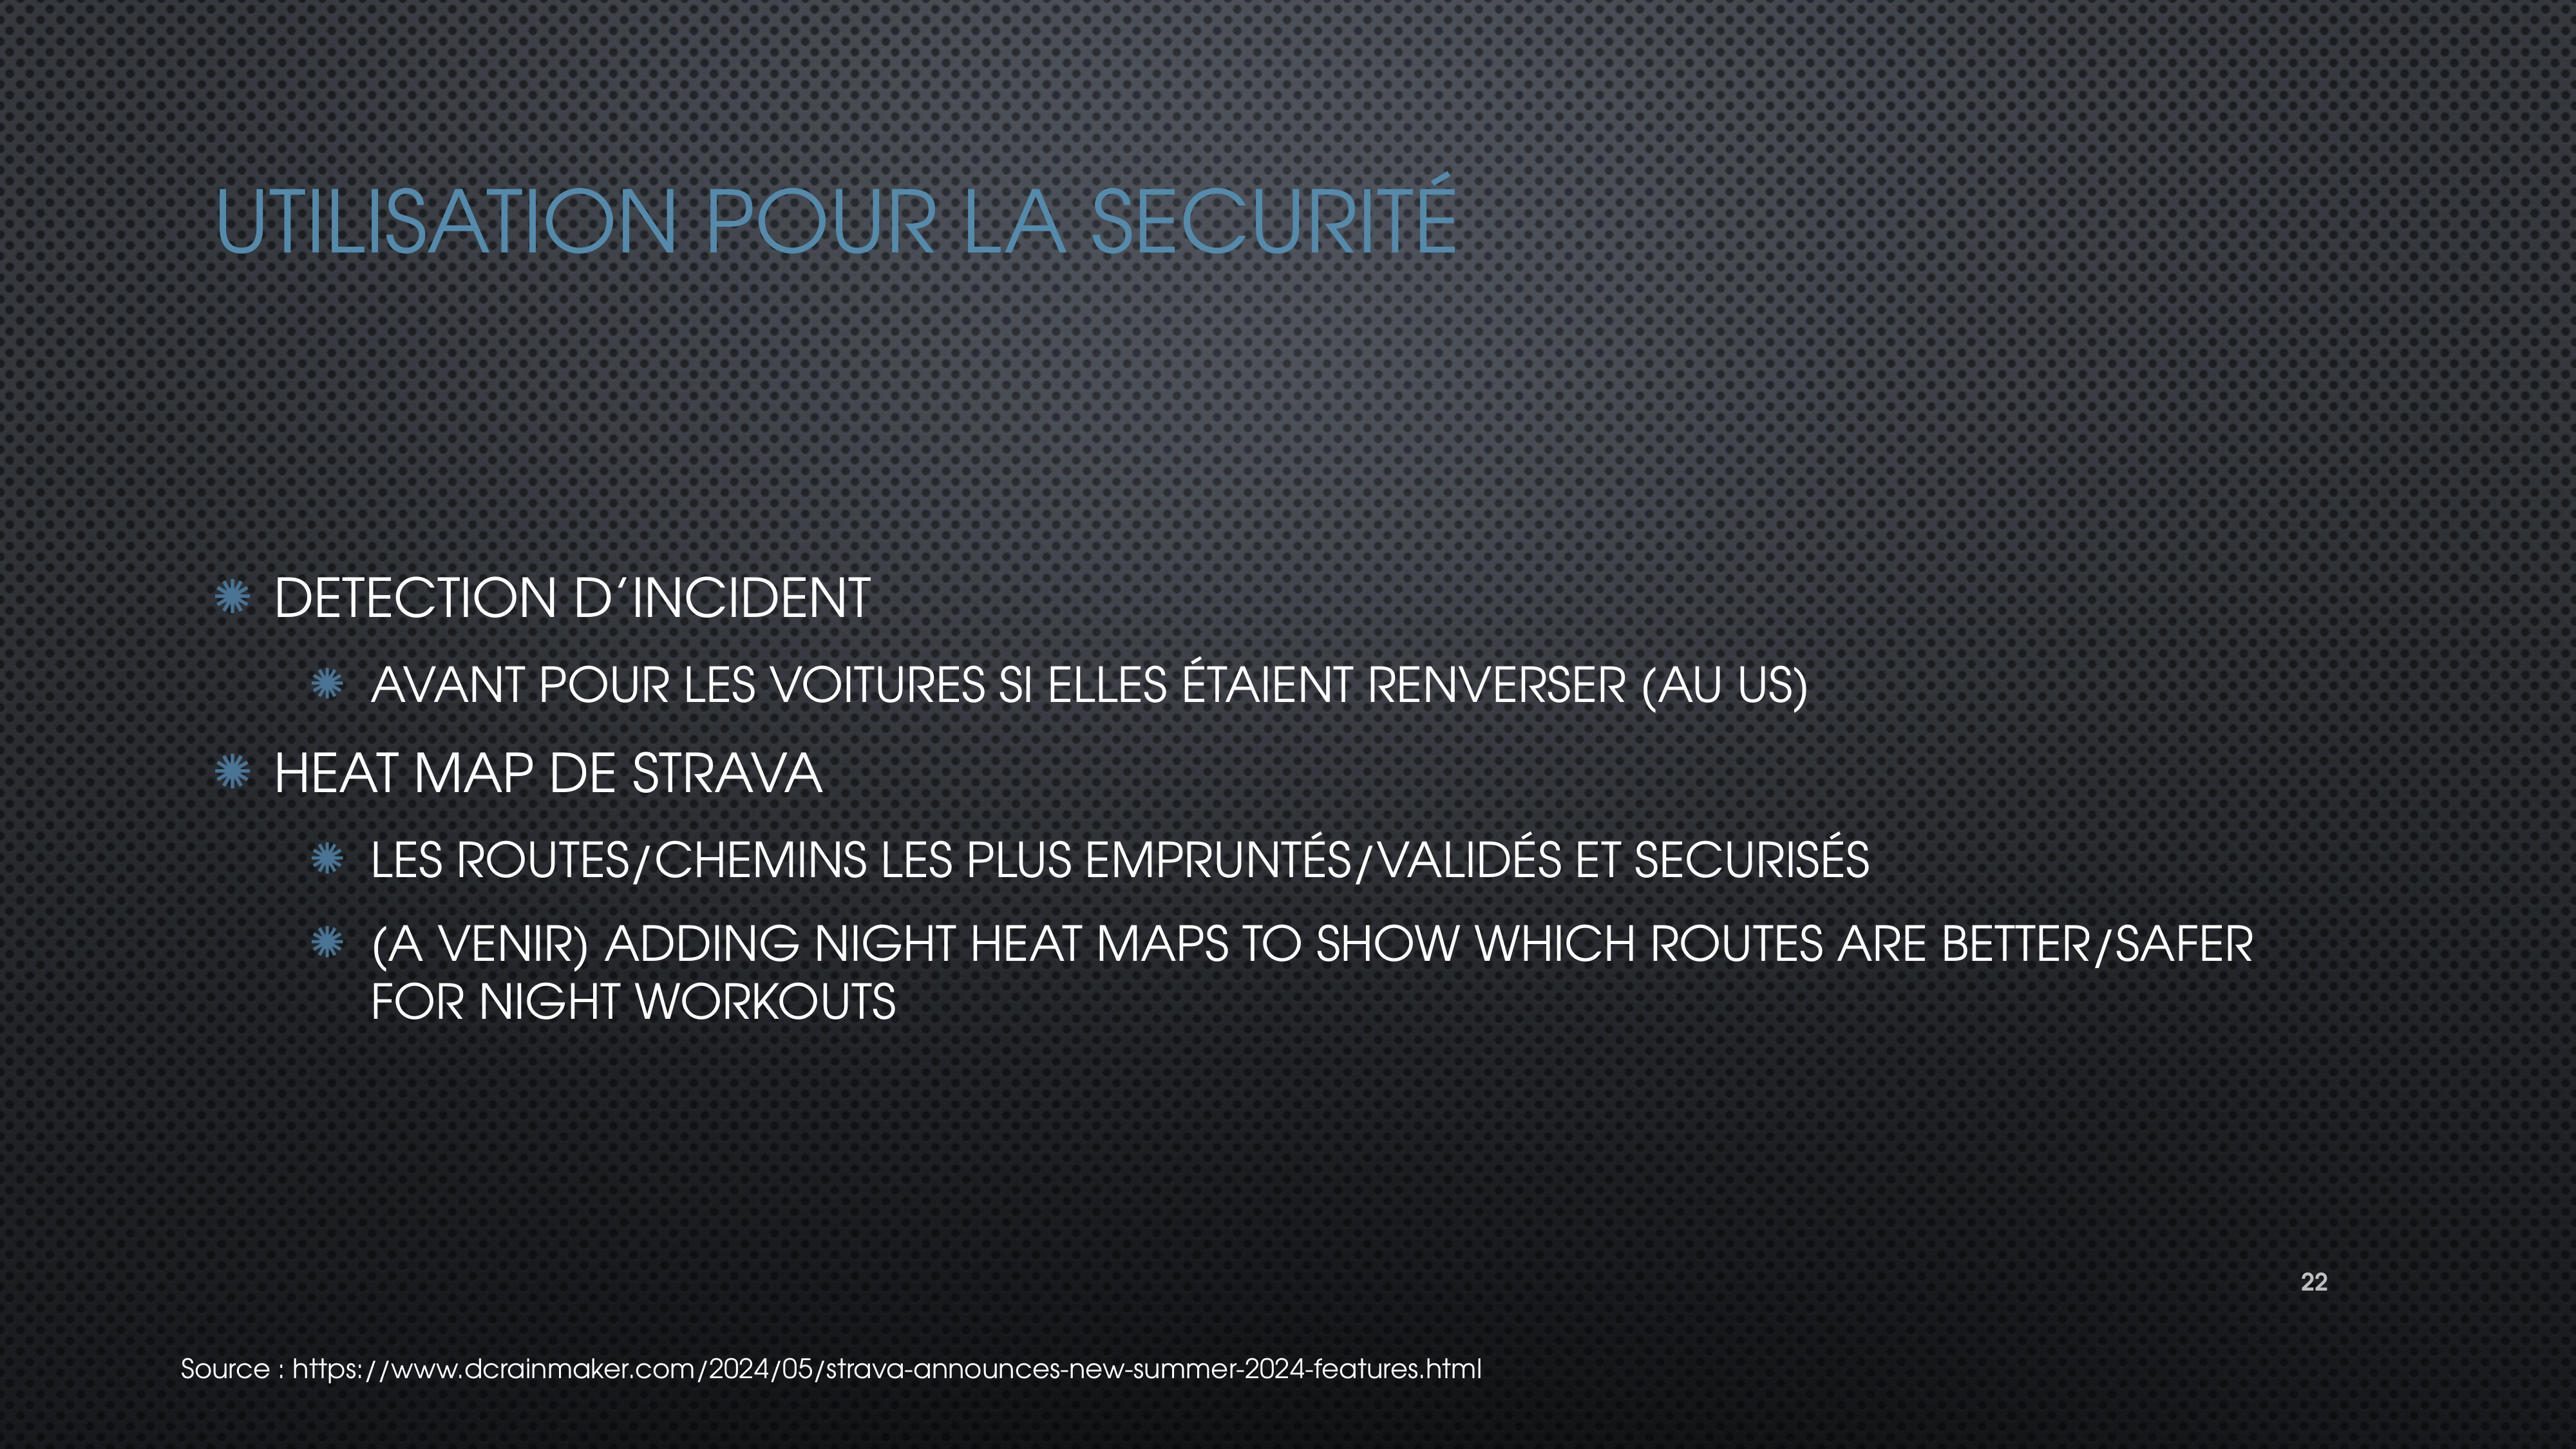

# Utilisation pour la securité
Detection d’incident
Avant pour les voitures si elles étaient renverser (Au US)
Heat map de strava
Les routes/chemins les plus empruntés/validés et securisés
(A venir) Adding night heat maps to show which routes are better/safer for night workouts

22
Source : https://www.dcrainmaker.com/2024/05/strava-announces-new-summer-2024-features.html